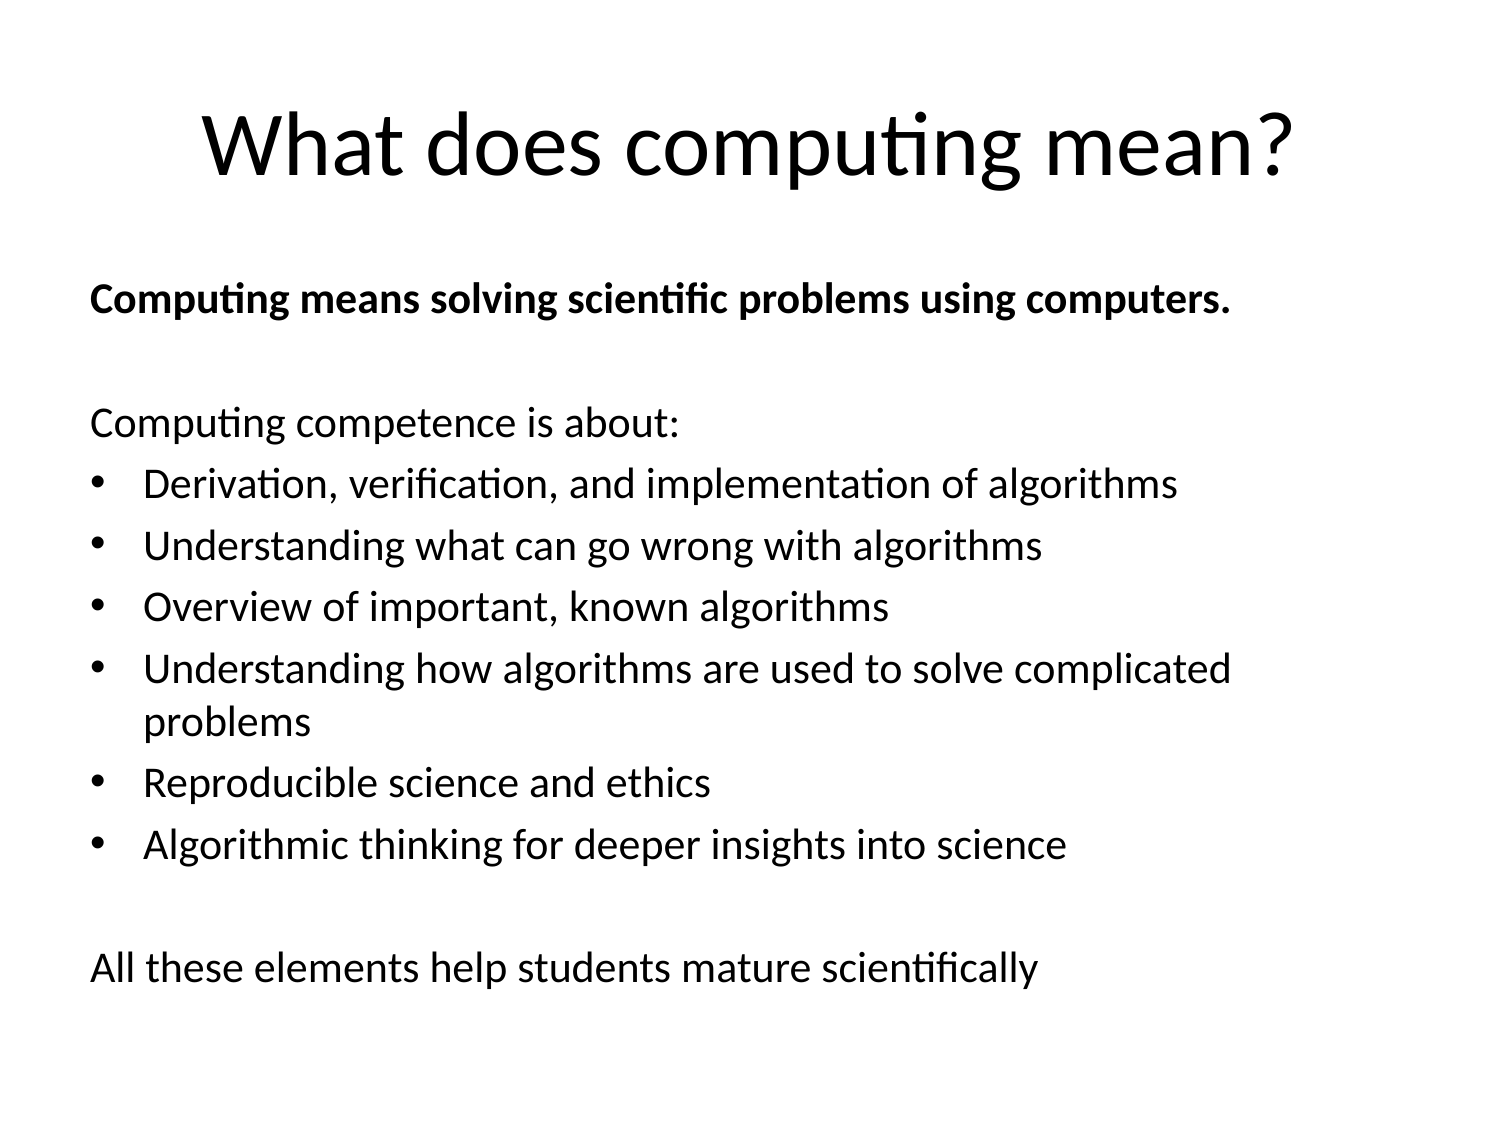

# What does computing mean?
Computing means solving scientific problems using computers.

Computing competence is about:
Derivation, verification, and implementation of algorithms
Understanding what can go wrong with algorithms
Overview of important, known algorithms
Understanding how algorithms are used to solve complicated problems
Reproducible science and ethics
Algorithmic thinking for deeper insights into science

All these elements help students mature scientifically